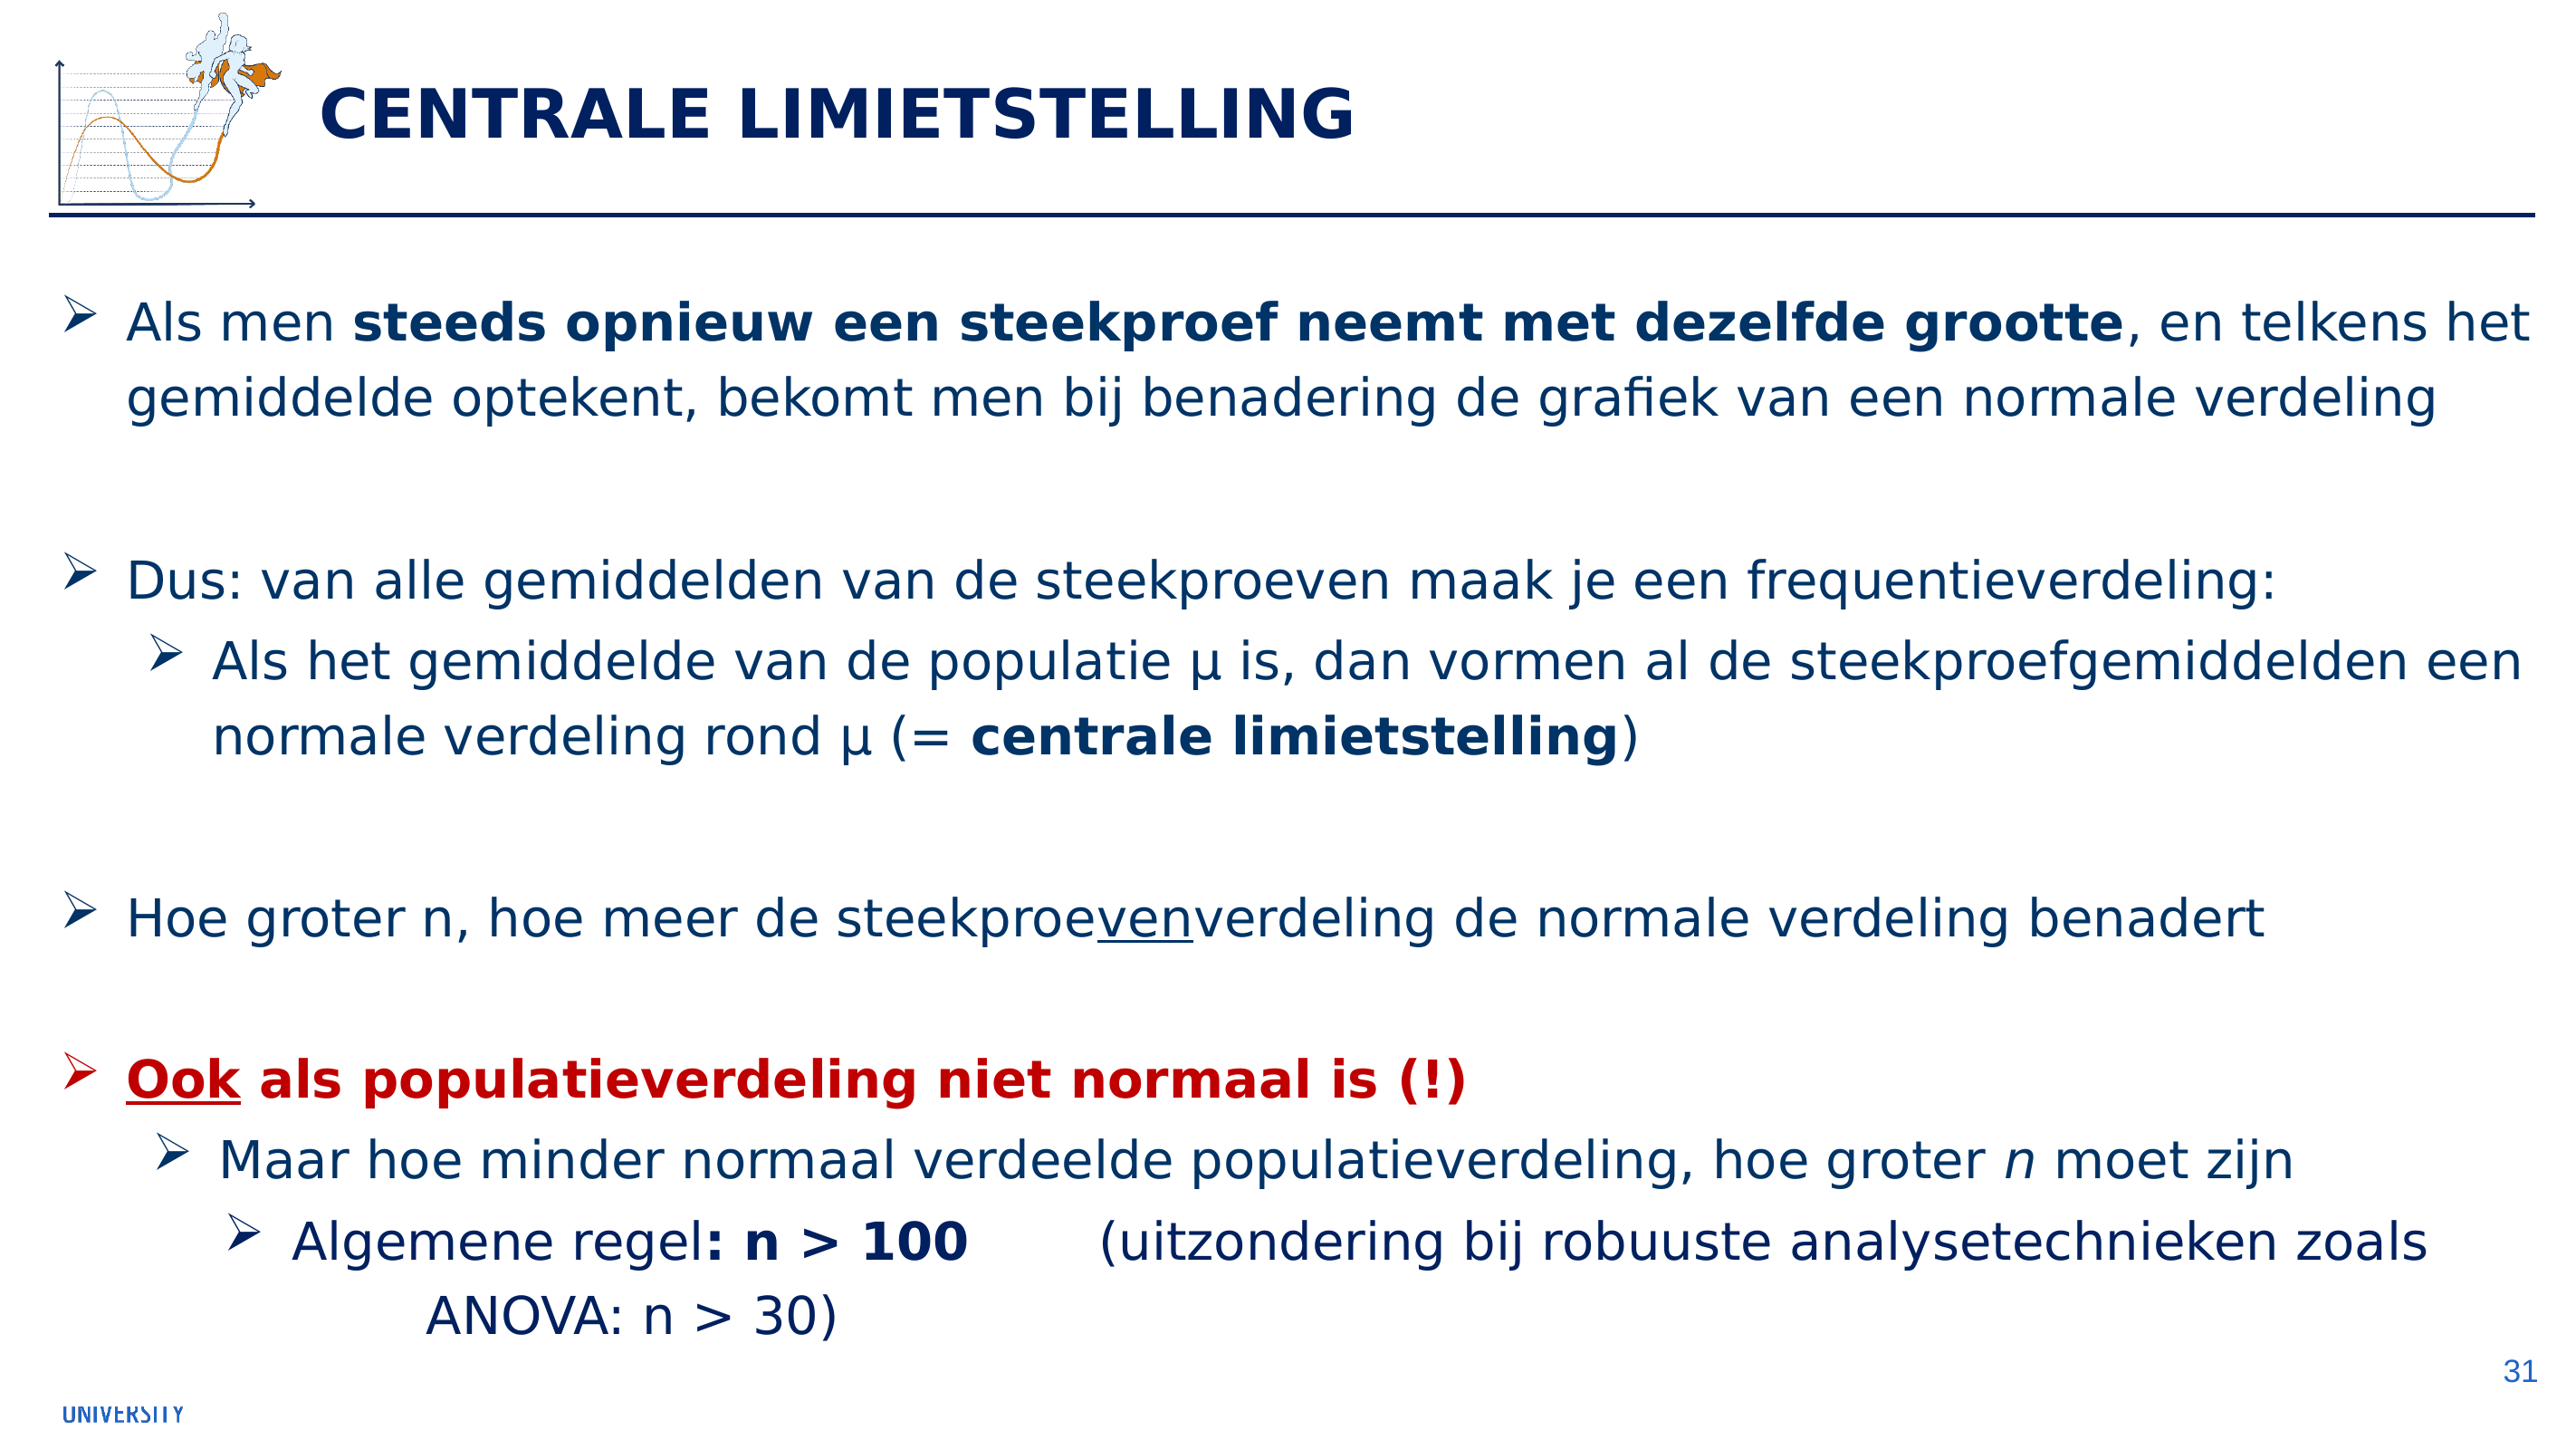

# Centrale limietstelling
Als men steeds opnieuw een steekproef neemt met dezelfde grootte, en telkens het gemiddelde optekent, bekomt men bij benadering de grafiek van een normale verdeling

Dus: van alle gemiddelden van de steekproeven maak je een frequentieverdeling:
Als het gemiddelde van de populatie µ is, dan vormen al de steekproefgemiddelden een normale verdeling rond µ (= centrale limietstelling)

Hoe groter n, hoe meer de steekproevenverdeling de normale verdeling benadert

Ook als populatieverdeling niet normaal is (!)
Maar hoe minder normaal verdeelde populatieverdeling, hoe groter n moet zijn
Algemene regel: n > 100 	(uitzondering bij robuuste analysetechnieken zoals 														ANOVA: n > 30)

31